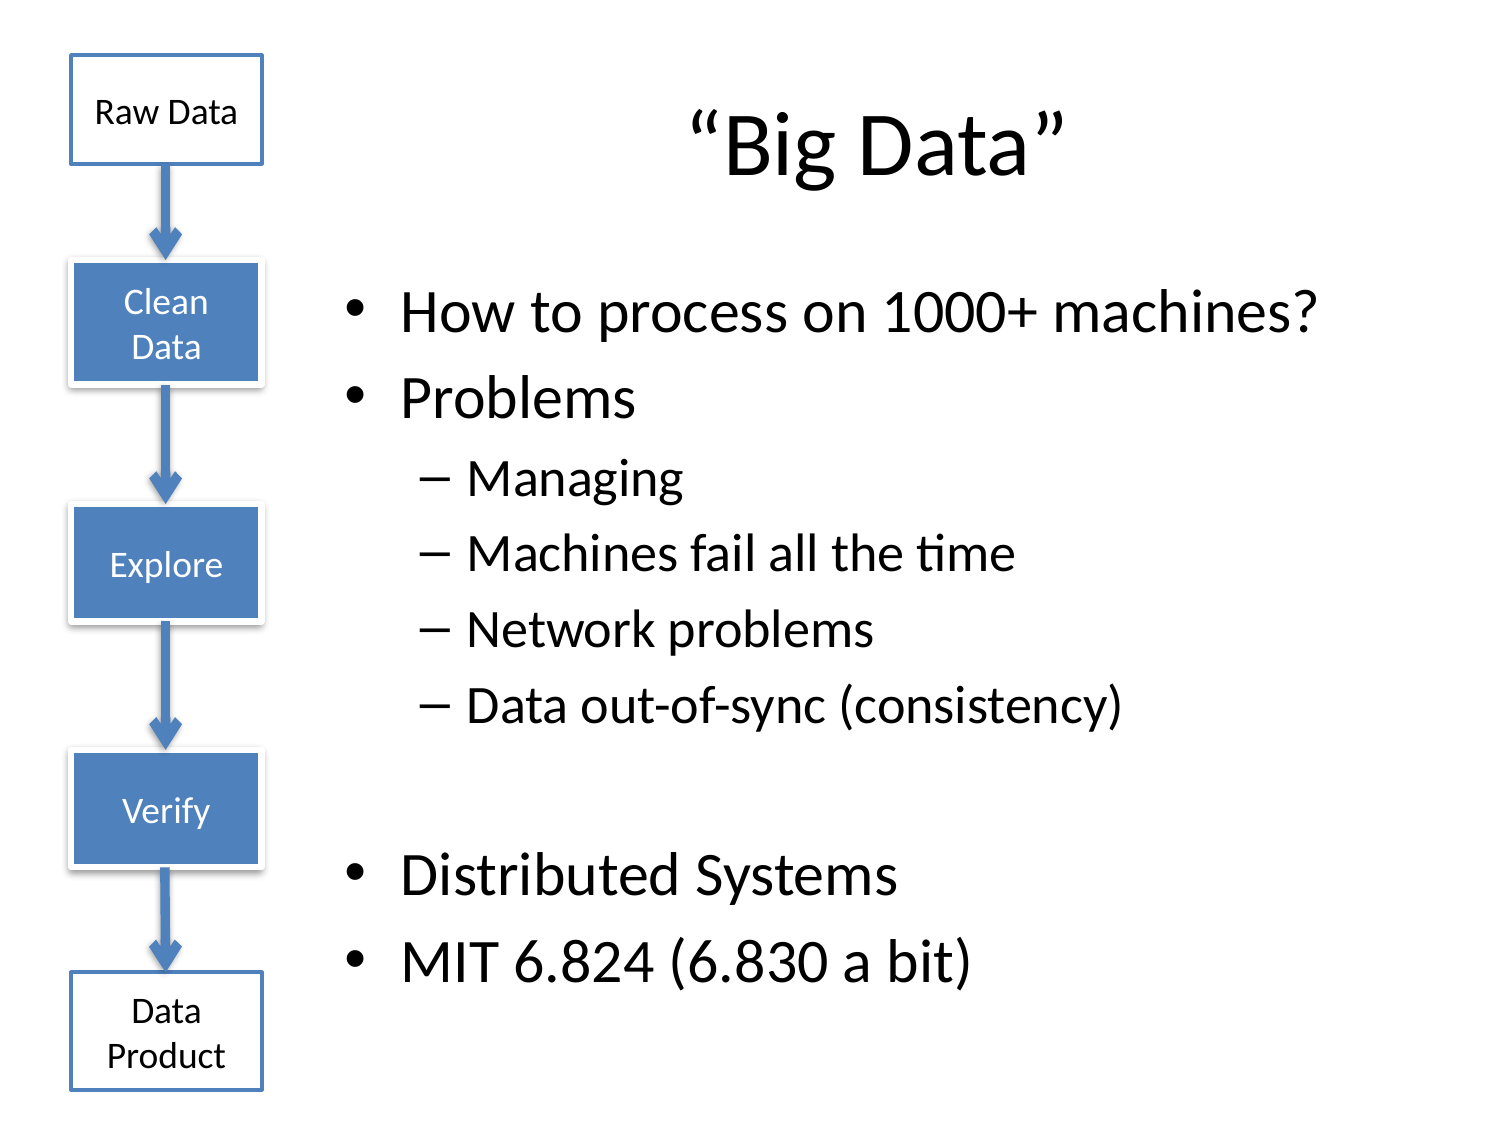

# “Big Data”
Raw Data
Clean Data
How to process on 1000+ machines?
Problems
Managing
Machines fail all the time
Network problems
Data out-of-sync (consistency)

Distributed Systems
MIT 6.824 (6.830 a bit)
Explore
Verify
Data Product